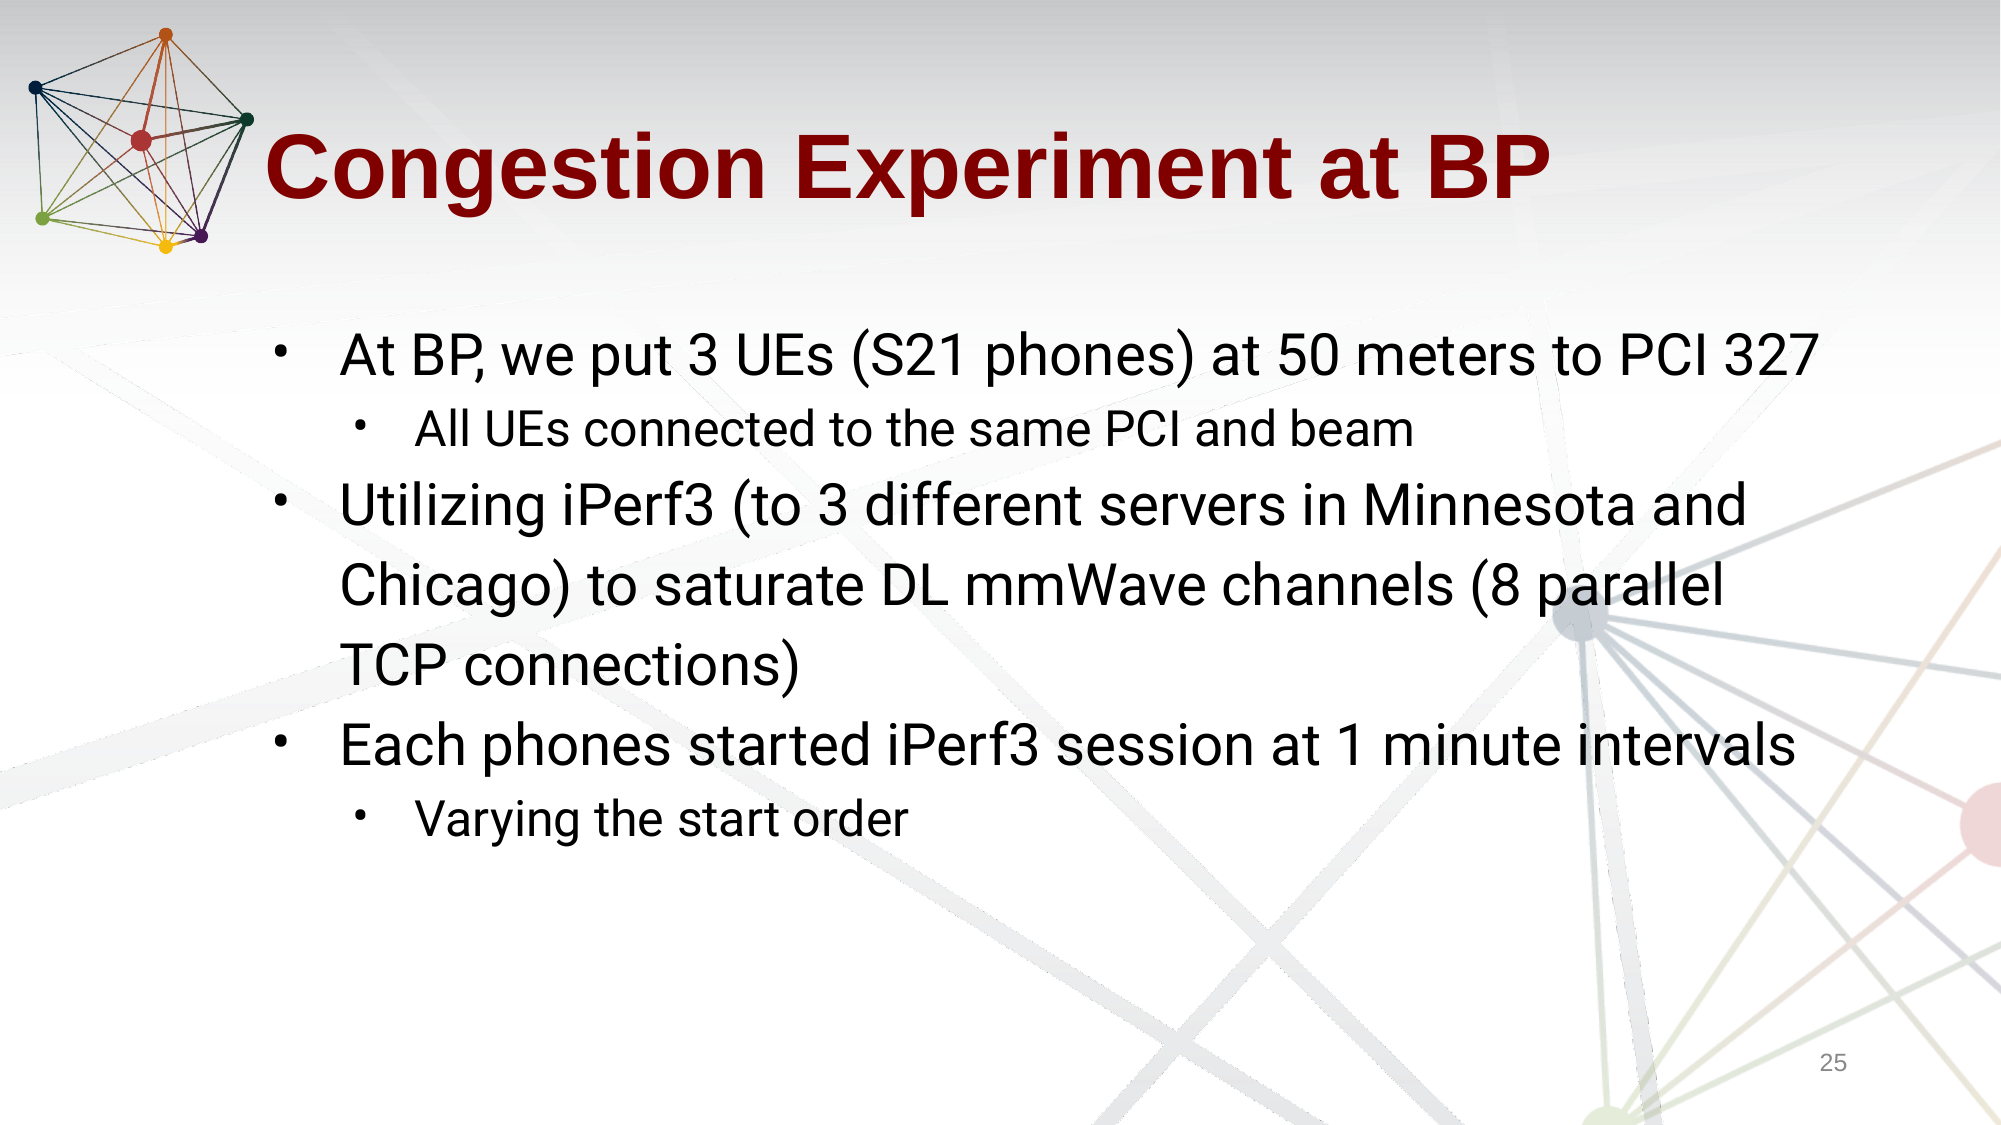

# Congestion Experiment at BP
At BP, we put 3 UEs (S21 phones) at 50 meters to PCI 327
All UEs connected to the same PCI and beam
Utilizing iPerf3 (to 3 different servers in Minnesota and Chicago) to saturate DL mmWave channels (8 parallel TCP connections)
Each phones started iPerf3 session at 1 minute intervals
Varying the start order
25